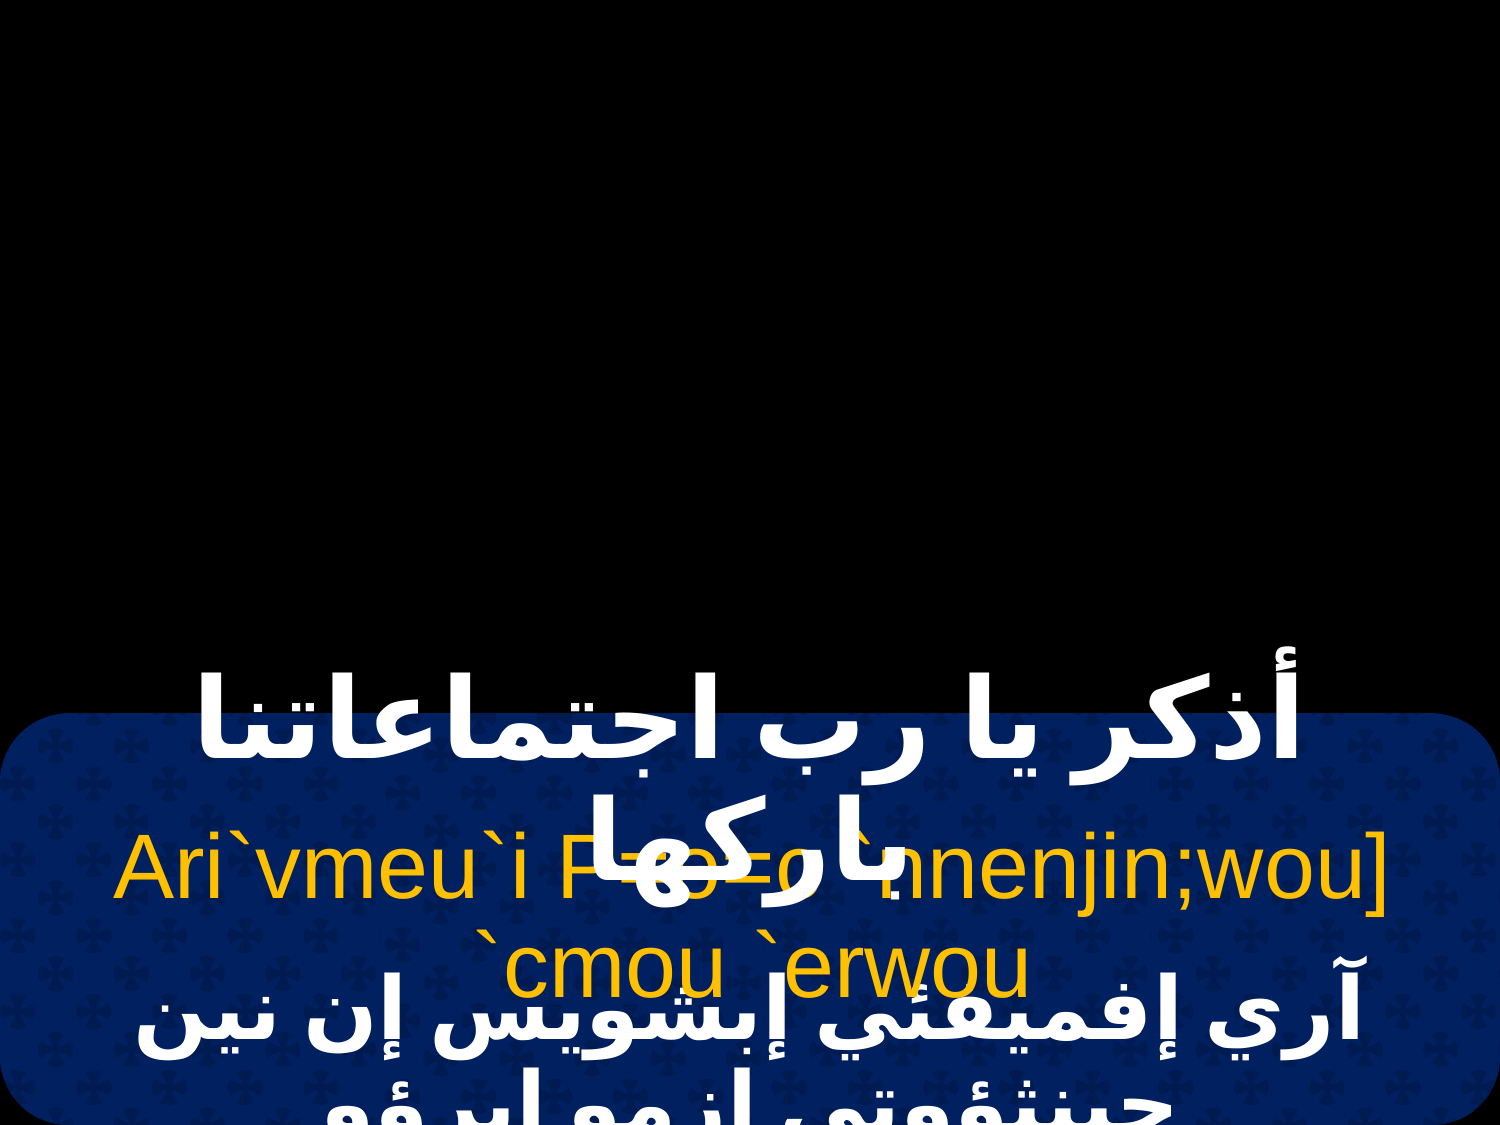

#
أذكر يا رب اجتماعاتنا باركها
Ari`vmeu`i P=o=c `nnenjin;wou] `cmou `erwou
آري إفميفئي إبشويس إن نين جينثؤوتي إزمو إيرؤو